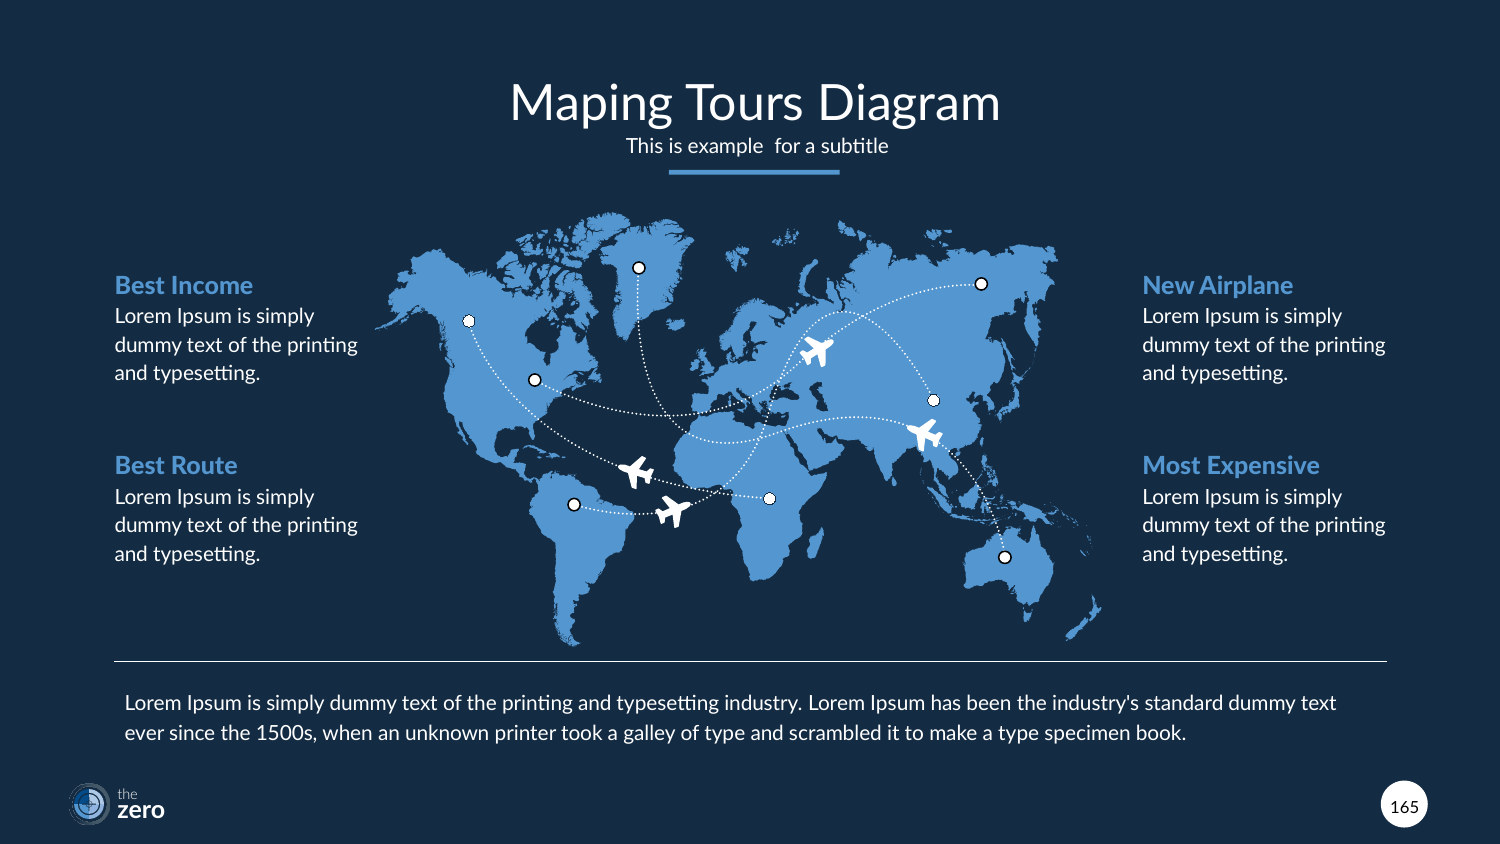

Maping Tours Diagram
This is example  for a subtitle

Best Income
Lorem Ipsum is simply dummy text of the printing and typesetting.
New Airplane
Lorem Ipsum is simply dummy text of the printing and typesetting.

Best Route
Lorem Ipsum is simply dummy text of the printing and typesetting.
Most Expensive
Lorem Ipsum is simply dummy text of the printing and typesetting.

Lorem Ipsum is simply dummy text of the printing and typesetting industry. Lorem Ipsum has been the industry's standard dummy text ever since the 1500s, when an unknown printer took a galley of type and scrambled it to make a type specimen book.

the
165
zero